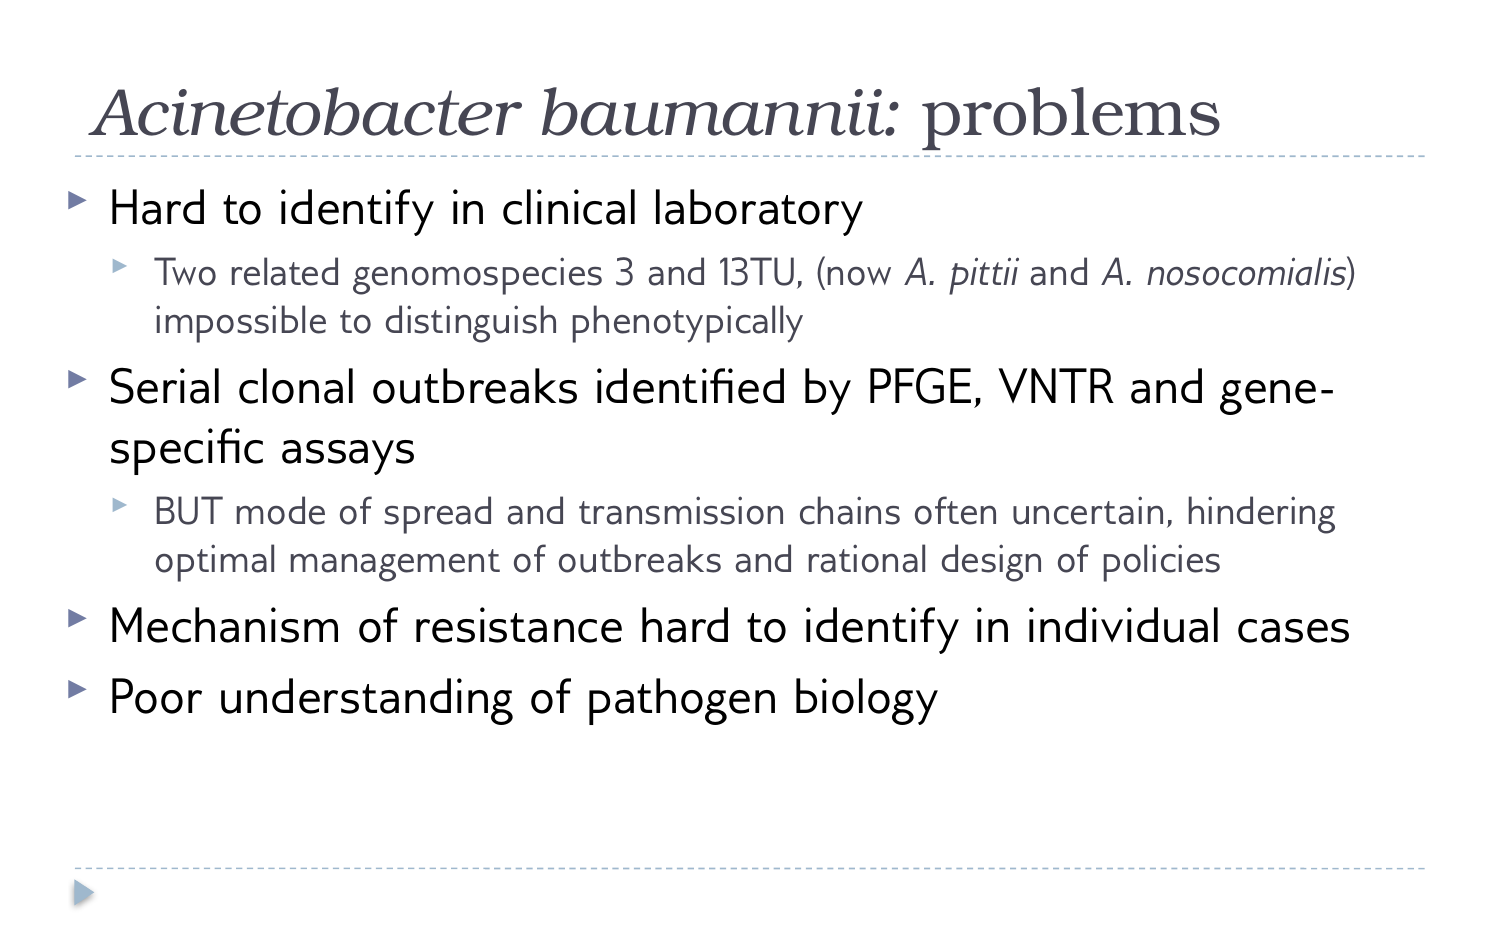

# Acinetobacter baumannii: problems
Hard to identify in clinical laboratory
Two related genomospecies 3 and 13TU, (now A. pittii and A. nosocomialis) impossible to distinguish phenotypically
Serial clonal outbreaks identified by PFGE, VNTR and gene-specific assays
BUT mode of spread and transmission chains often uncertain, hindering optimal management of outbreaks and rational design of policies
Mechanism of resistance hard to identify in individual cases
Poor understanding of pathogen biology